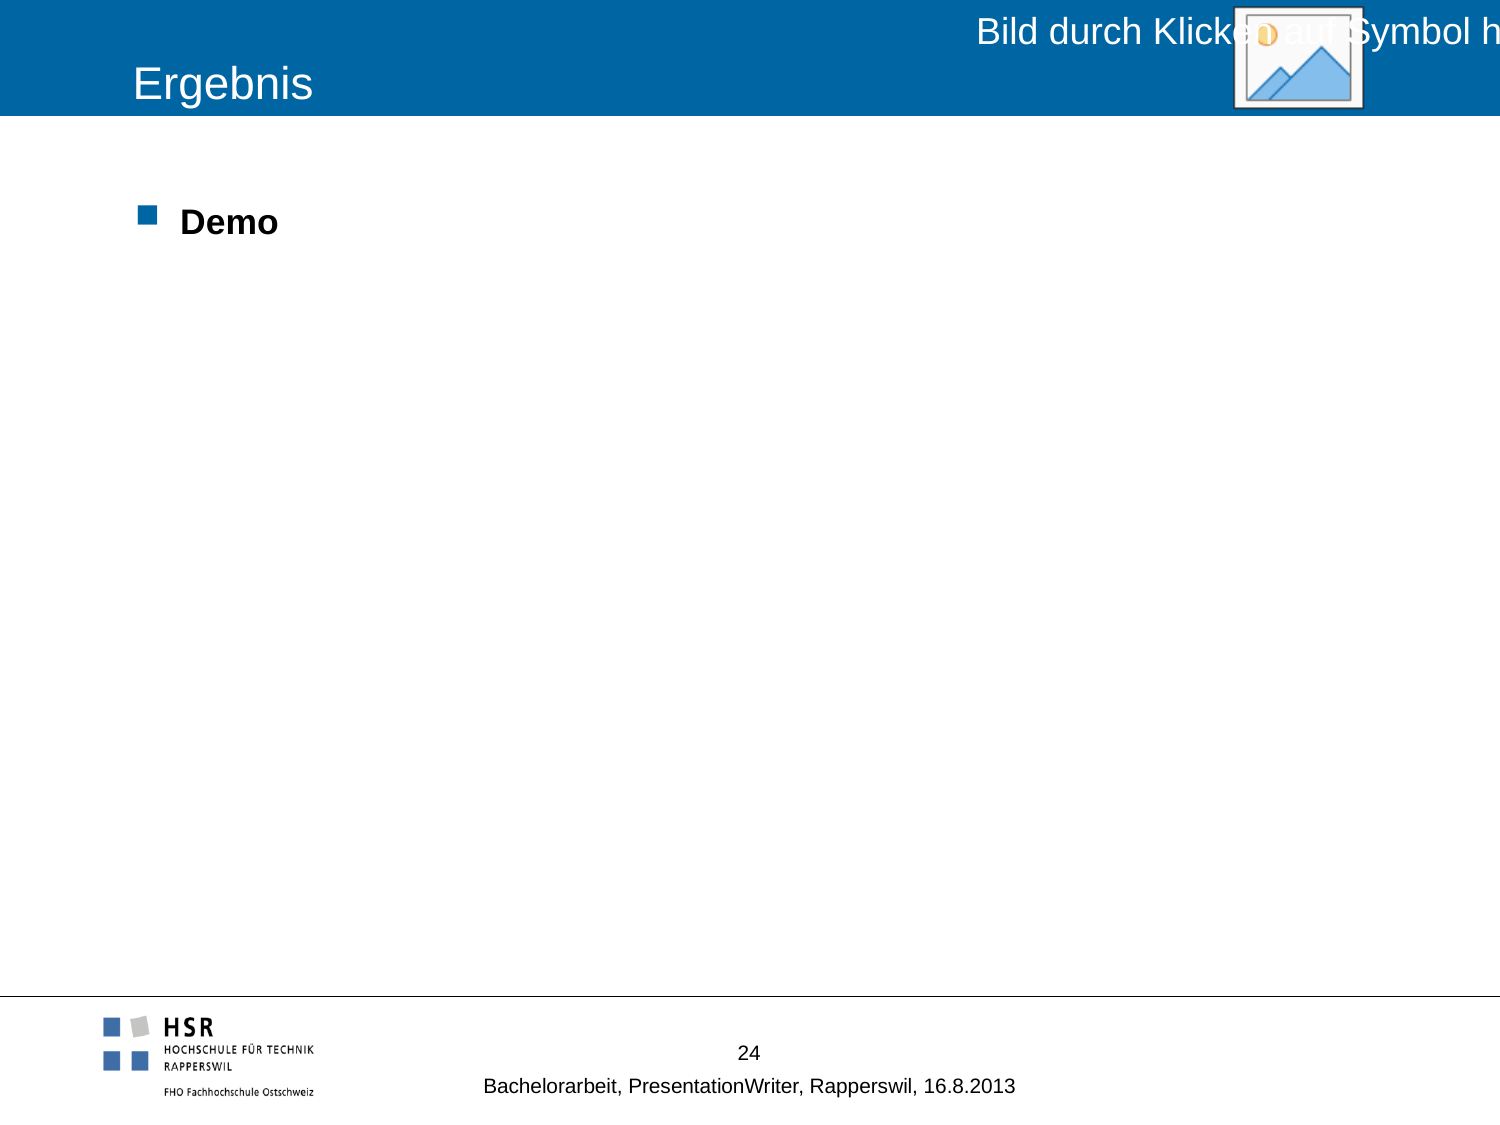

# Ergebnis
Demo
24
Bachelorarbeit, PresentationWriter, Rapperswil, 16.8.2013